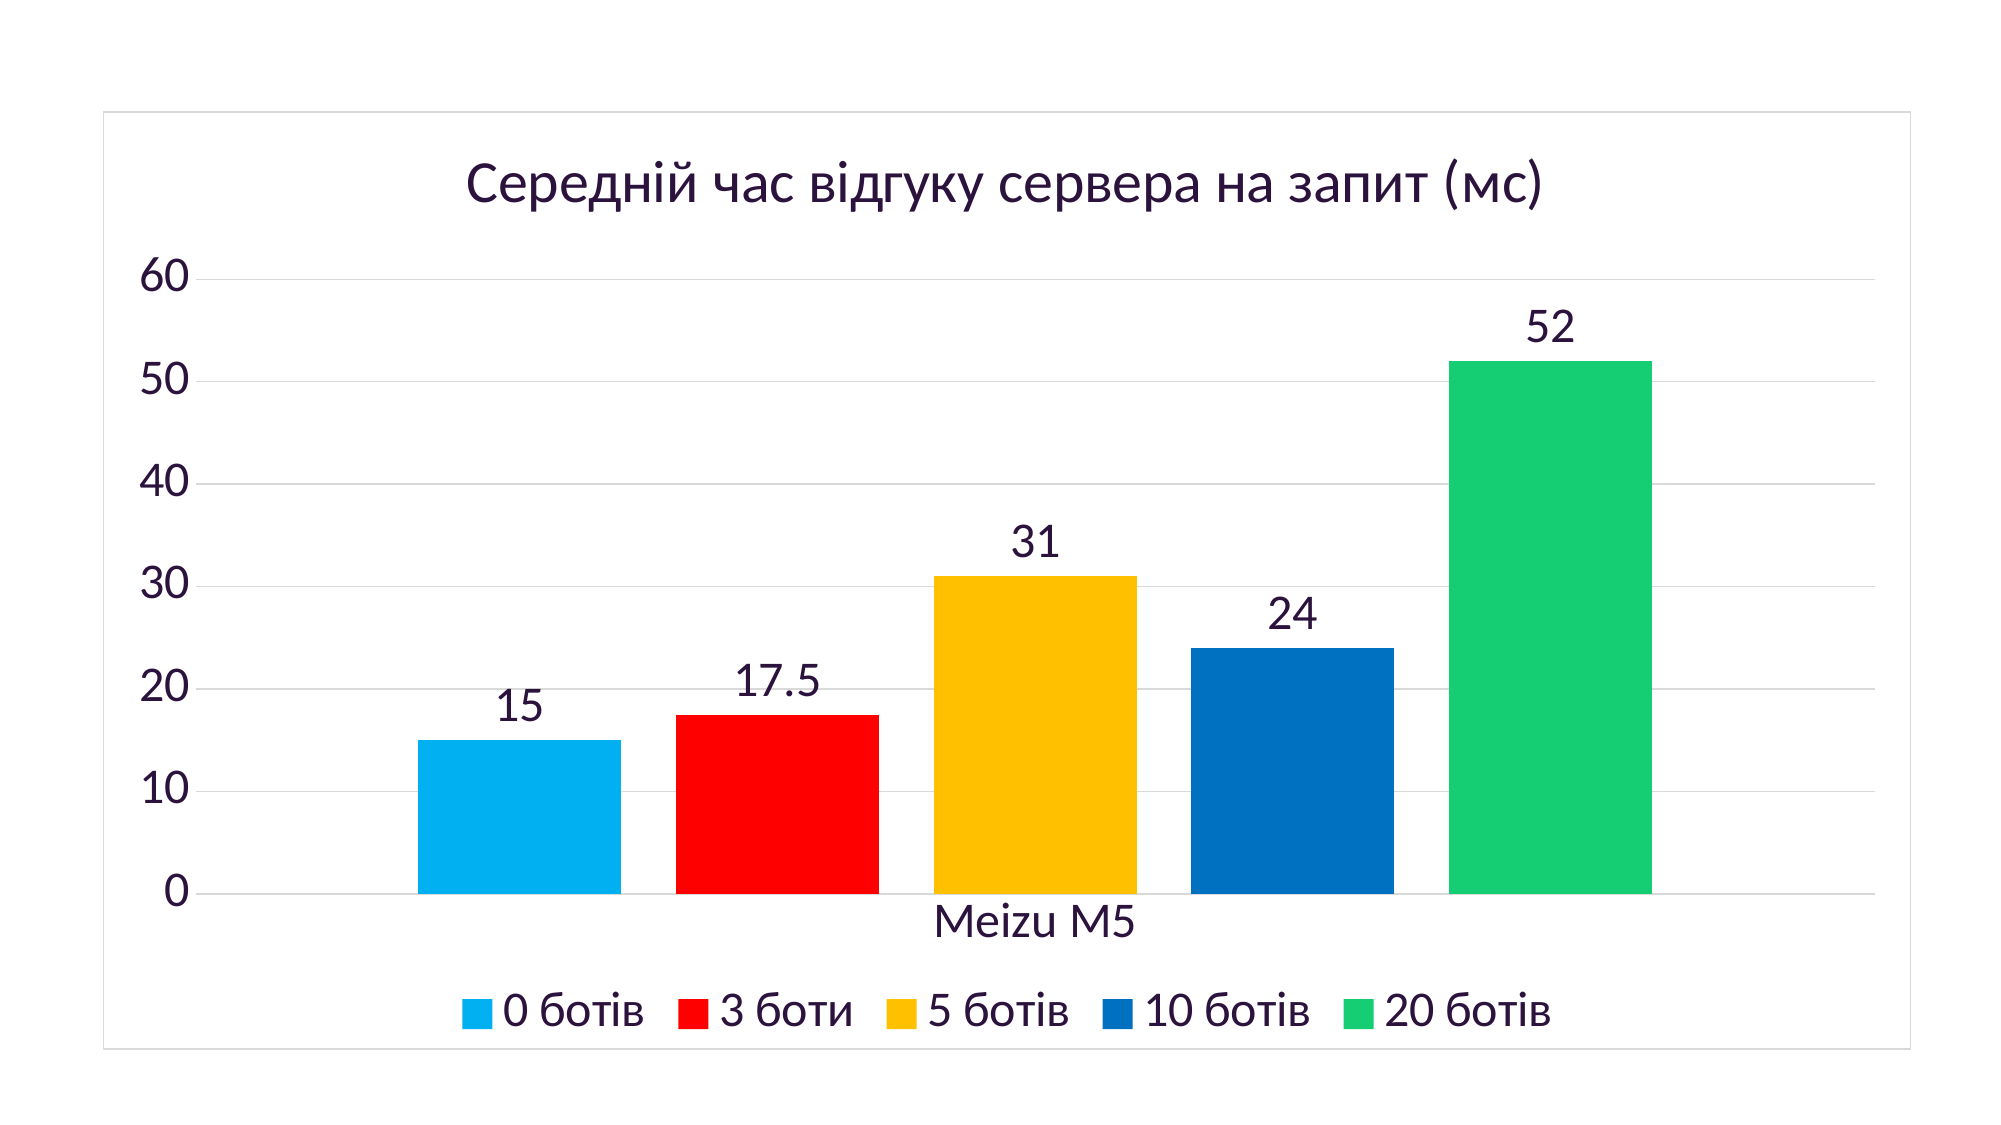

### Chart: Середній час відгуку сервера на запит (мс)

| Category | 0 ботів | 3 боти | 5 ботів | 10 ботів | 20 ботів |
|---|---|---|---|---|---|
| Meizu M5 | 15.0 | 17.5 | 31.0 | 24.0 | 52.0 |